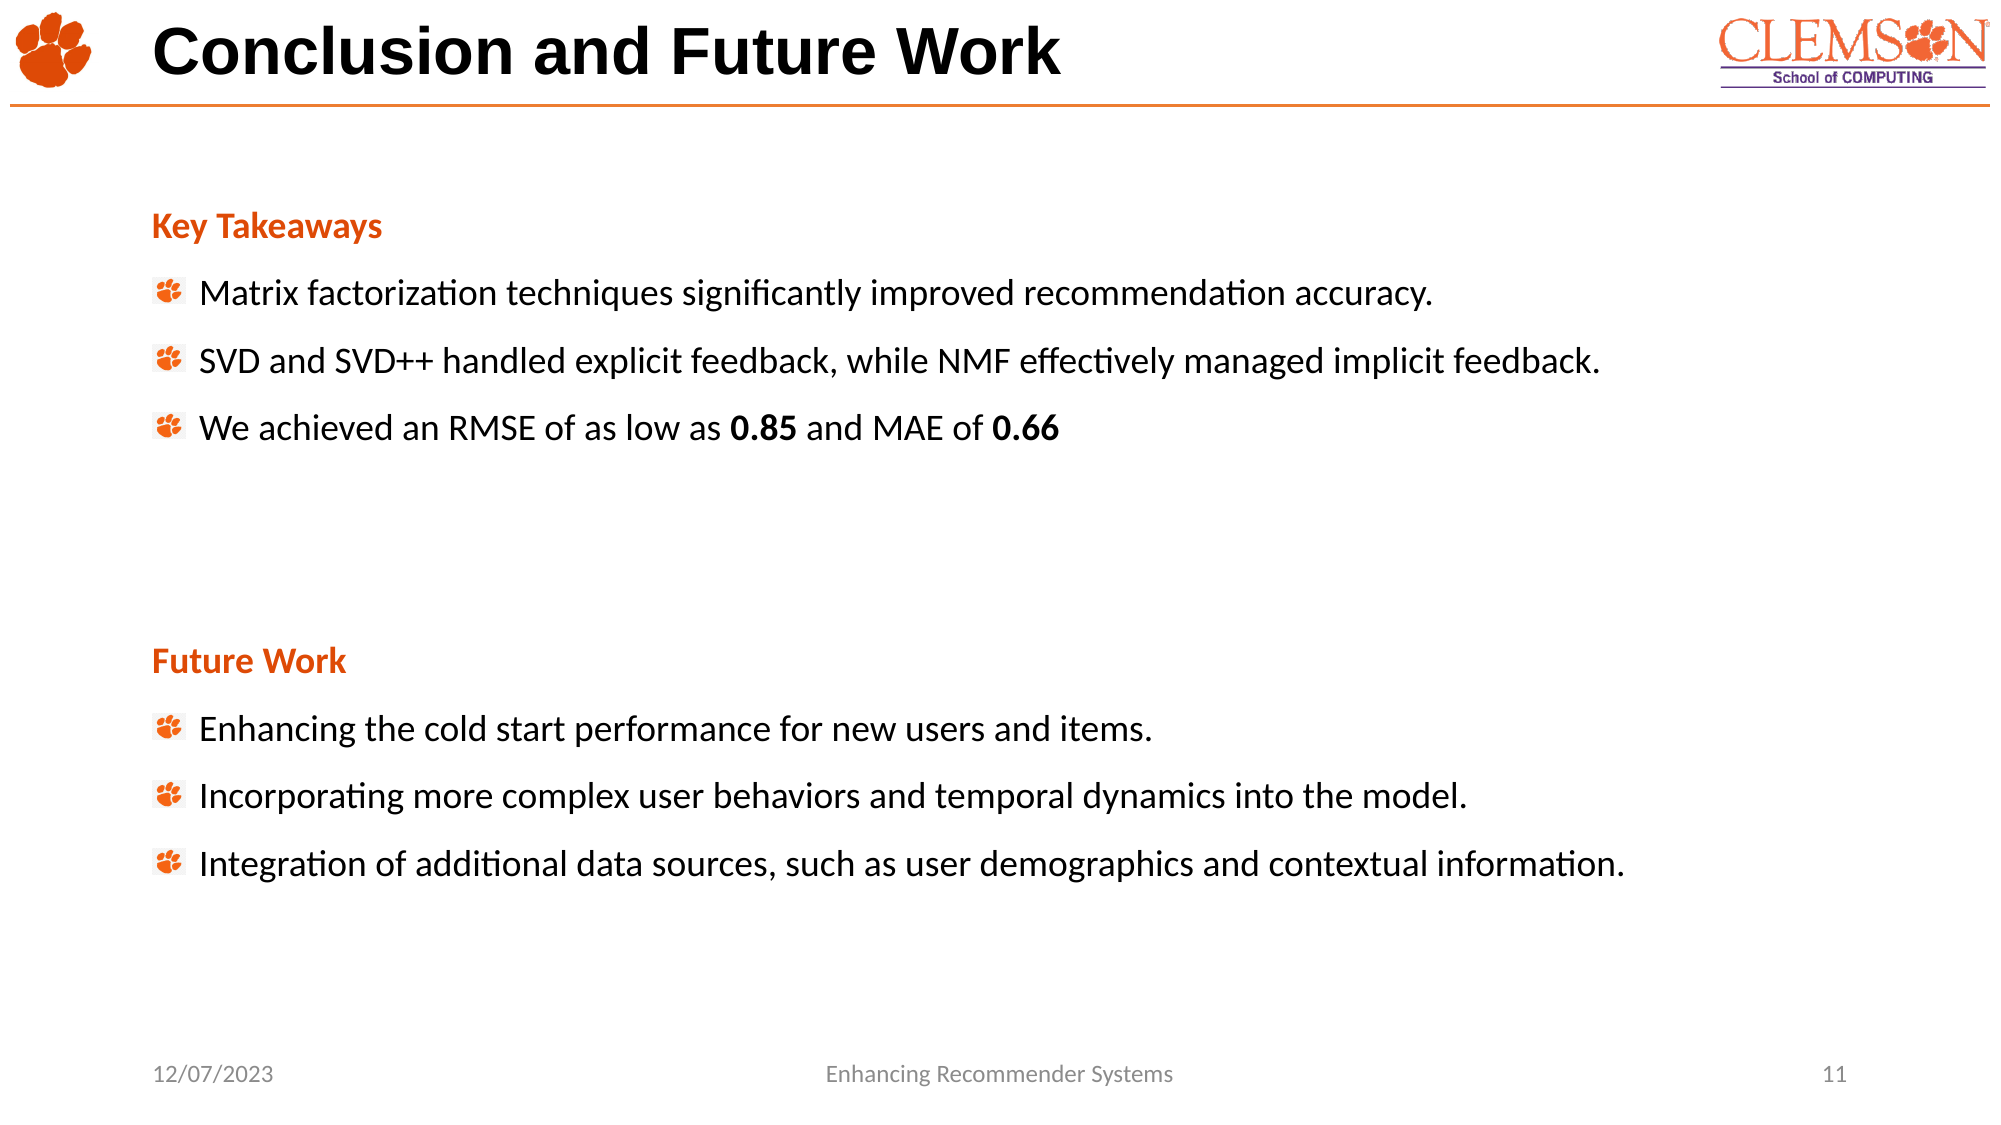

# Conclusion and Future Work
Key Takeaways
Matrix factorization techniques significantly improved recommendation accuracy.
SVD and SVD++ handled explicit feedback, while NMF effectively managed implicit feedback.
We achieved an RMSE of as low as 0.85 and MAE of 0.66
Future Work
Enhancing the cold start performance for new users and items.
Incorporating more complex user behaviors and temporal dynamics into the model.
Integration of additional data sources, such as user demographics and contextual information.
12/07/2023
Enhancing Recommender Systems
11